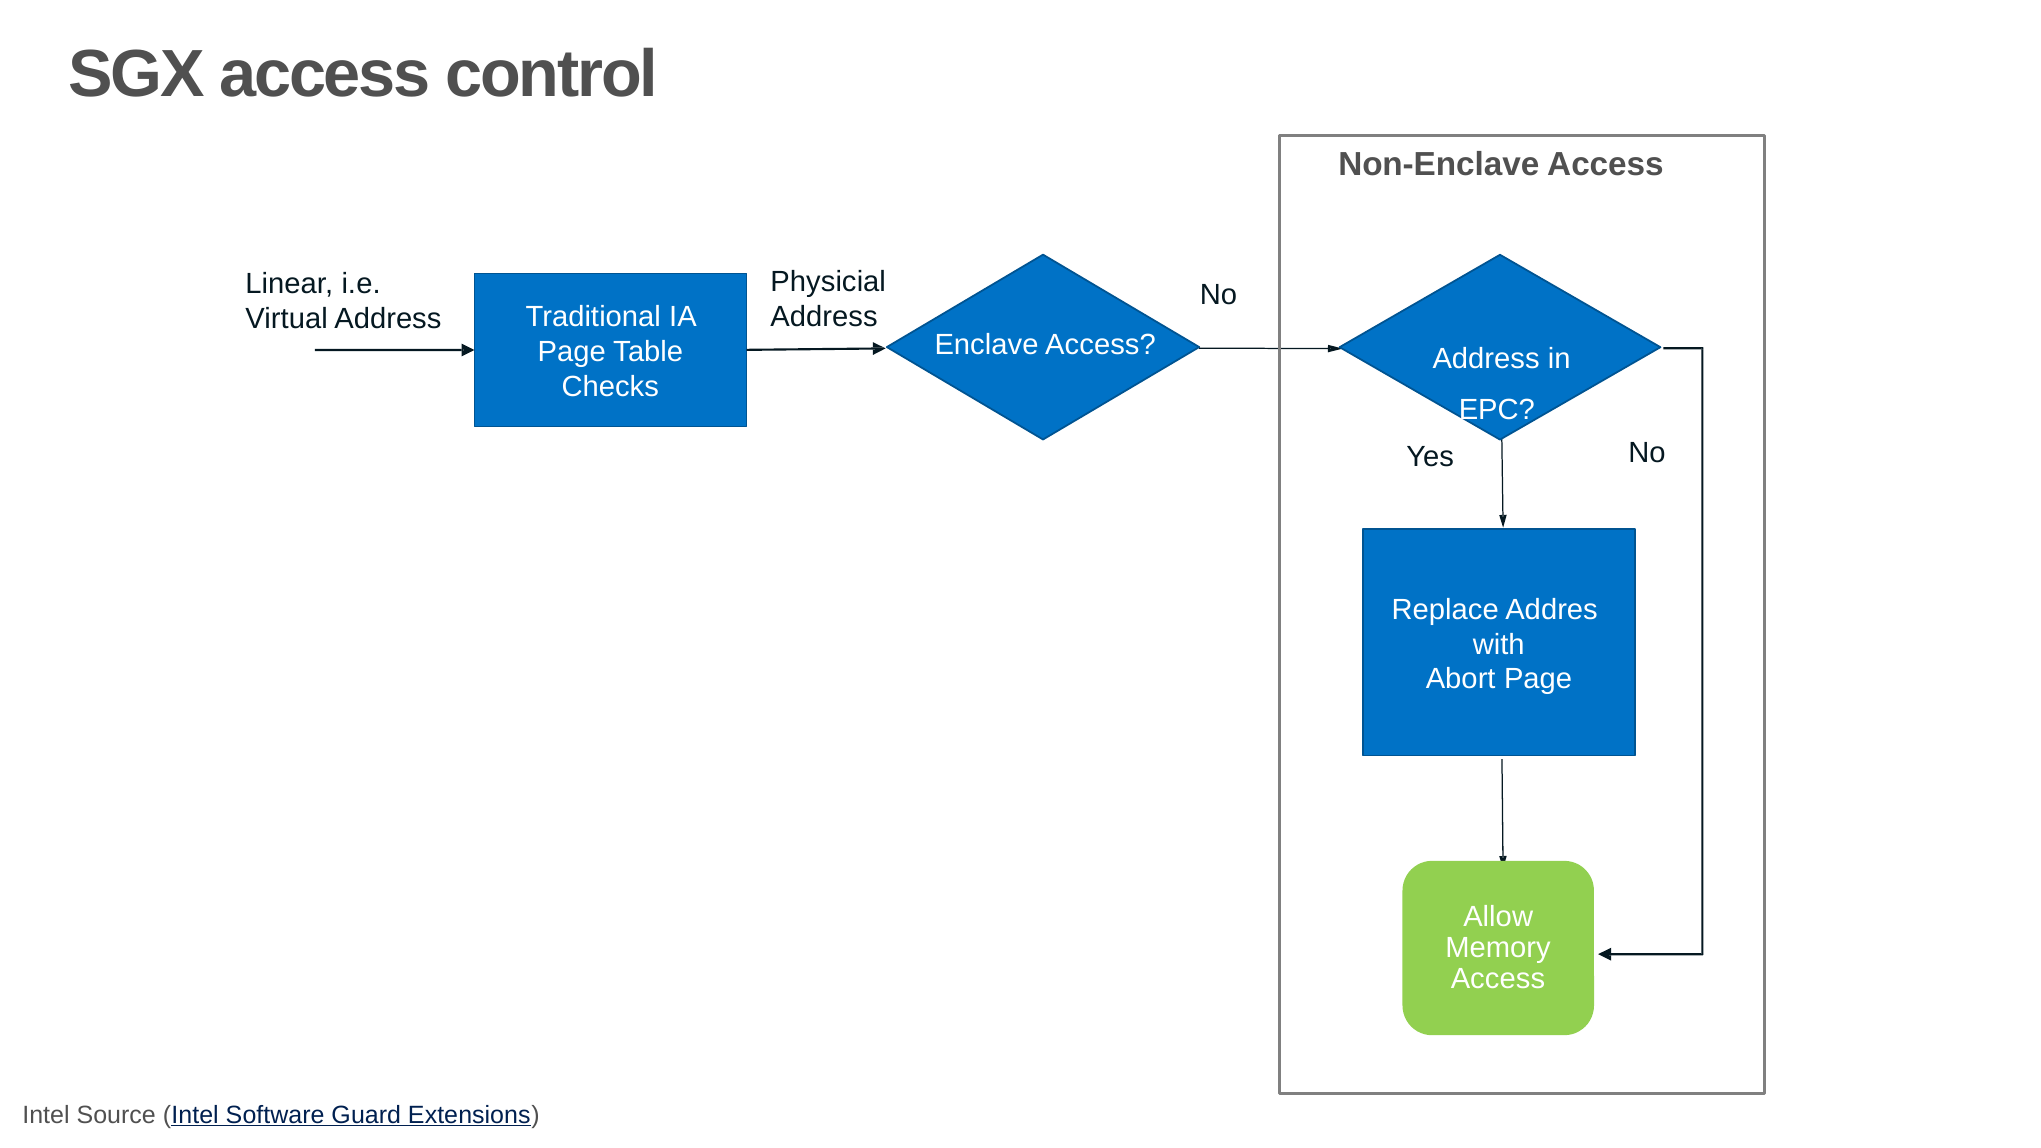

# SGX access control
Non-Enclave Access

Enclave Access?

Physicial Address
Linear, i.e. Virtual Address
No
Traditional IA Page Table Checks
Accès Enclave ?
Address in EPC?

No
Yes
Replace Addres
with
Abort Page

Allow Memory Access
Intel Source (Intel Software Guard Extensions)